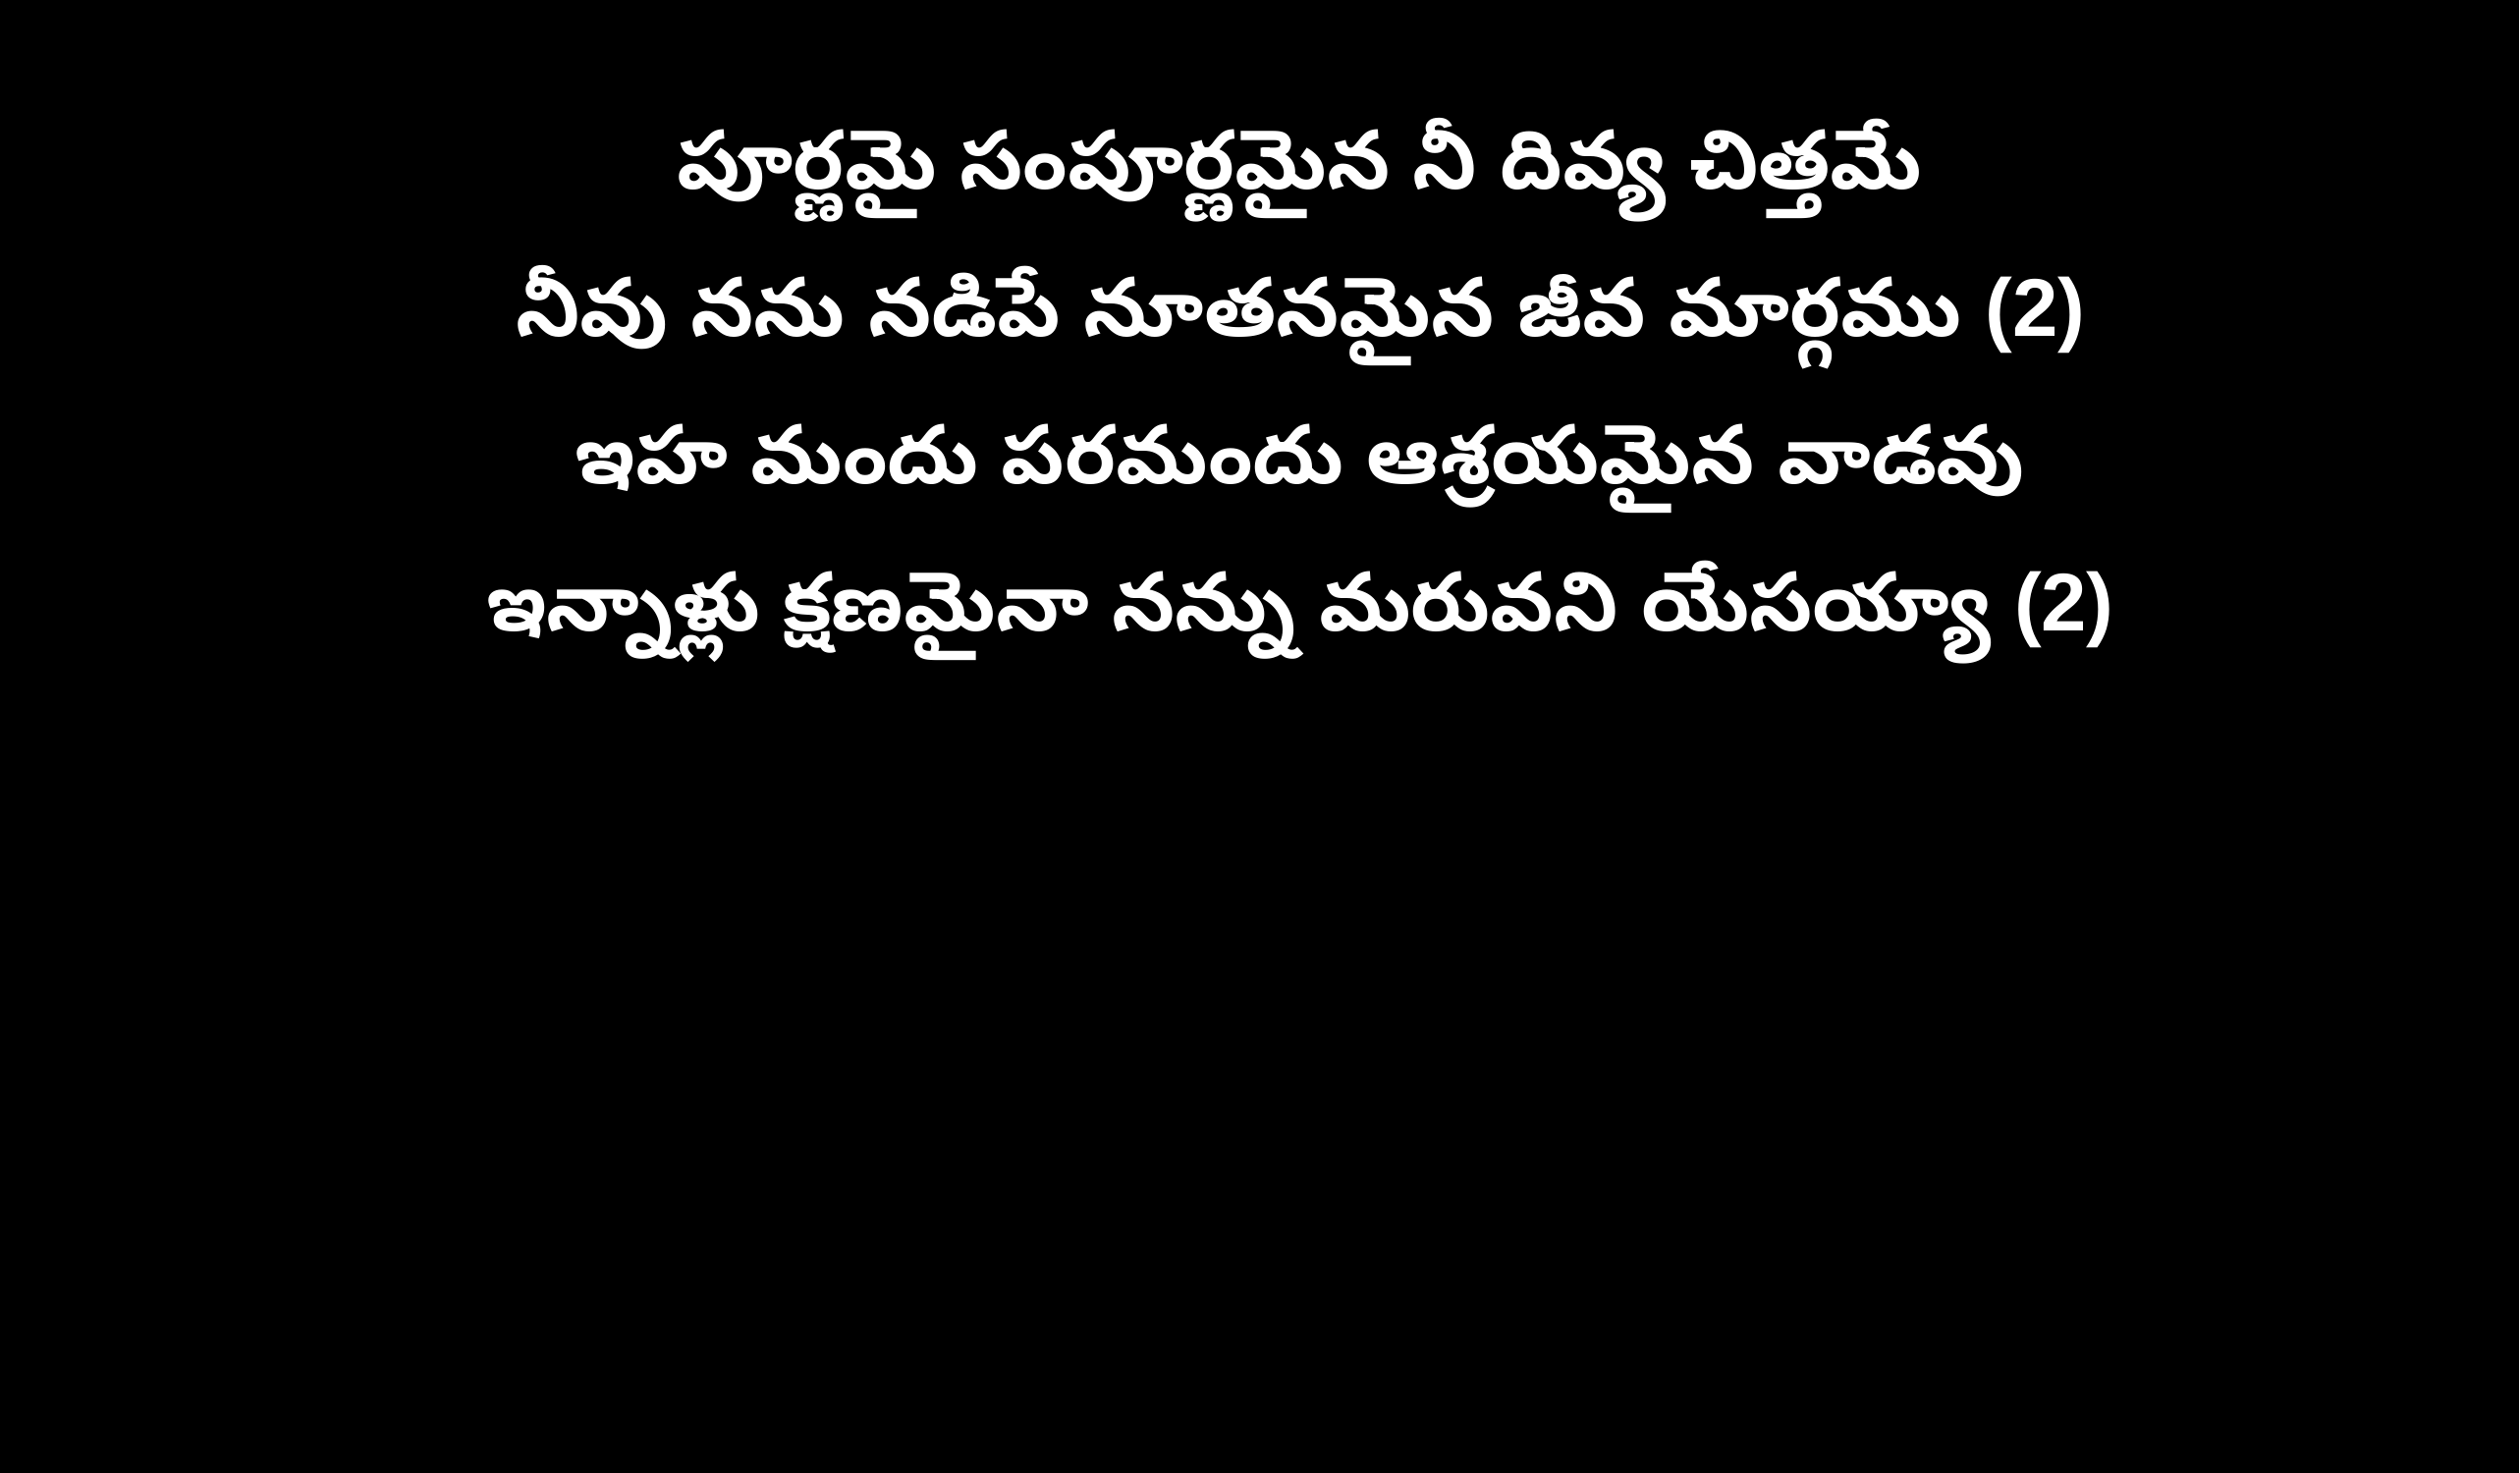

పూర్ణమై సంపూర్ణమైన నీ దివ్య చిత్తమే
నీవు నను నడిపే నూతనమైన జీవ మార్గము (2)
ఇహ మందు పరమందు ఆశ్రయమైన వాడవు
ఇన్నాళ్లు క్షణమైనా నన్ను మరువని యేసయ్యా (2)